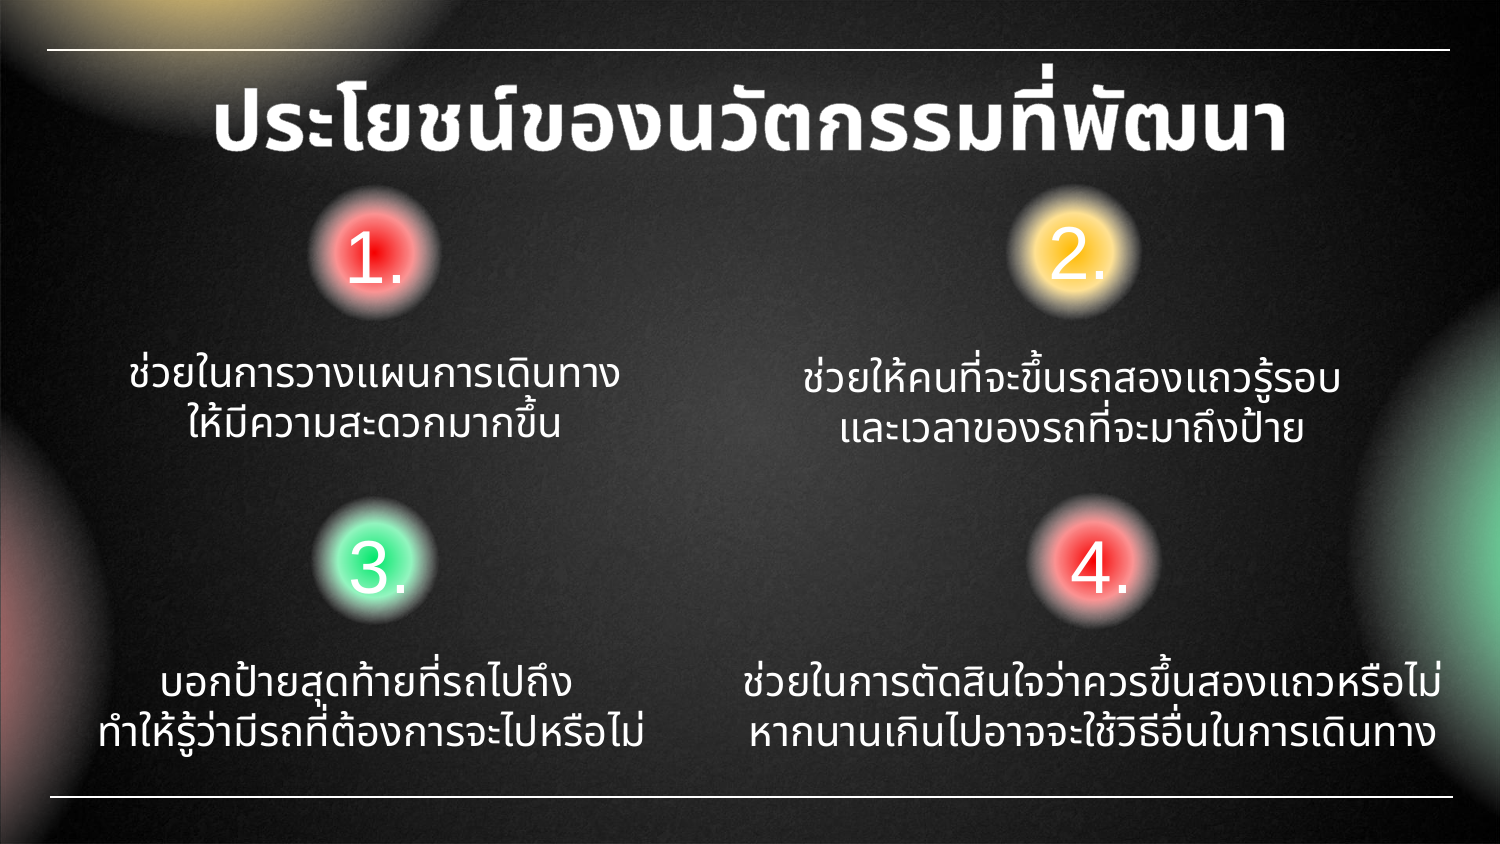

ประโยชน์ของนวัตกรรมที่พัฒนา

2.
1.
ช่วยในการวางแผนการเดินทางให้มีความสะดวกมากขึ้น
ช่วยให้คนที่จะขึ้นรถสองแถวรู้รอบและเวลาของรถที่จะมาถึงป้าย

3.
4.
บอกป้ายสุดท้ายที่รถไปถึง
ทำให้รู้ว่ามีรถที่ต้องการจะไปหรือไม่
ช่วยในการตัดสินใจว่าควรขึ้นสองแถวหรือไม่ หากนานเกินไปอาจจะใช้วิธีอื่นในการเดินทาง